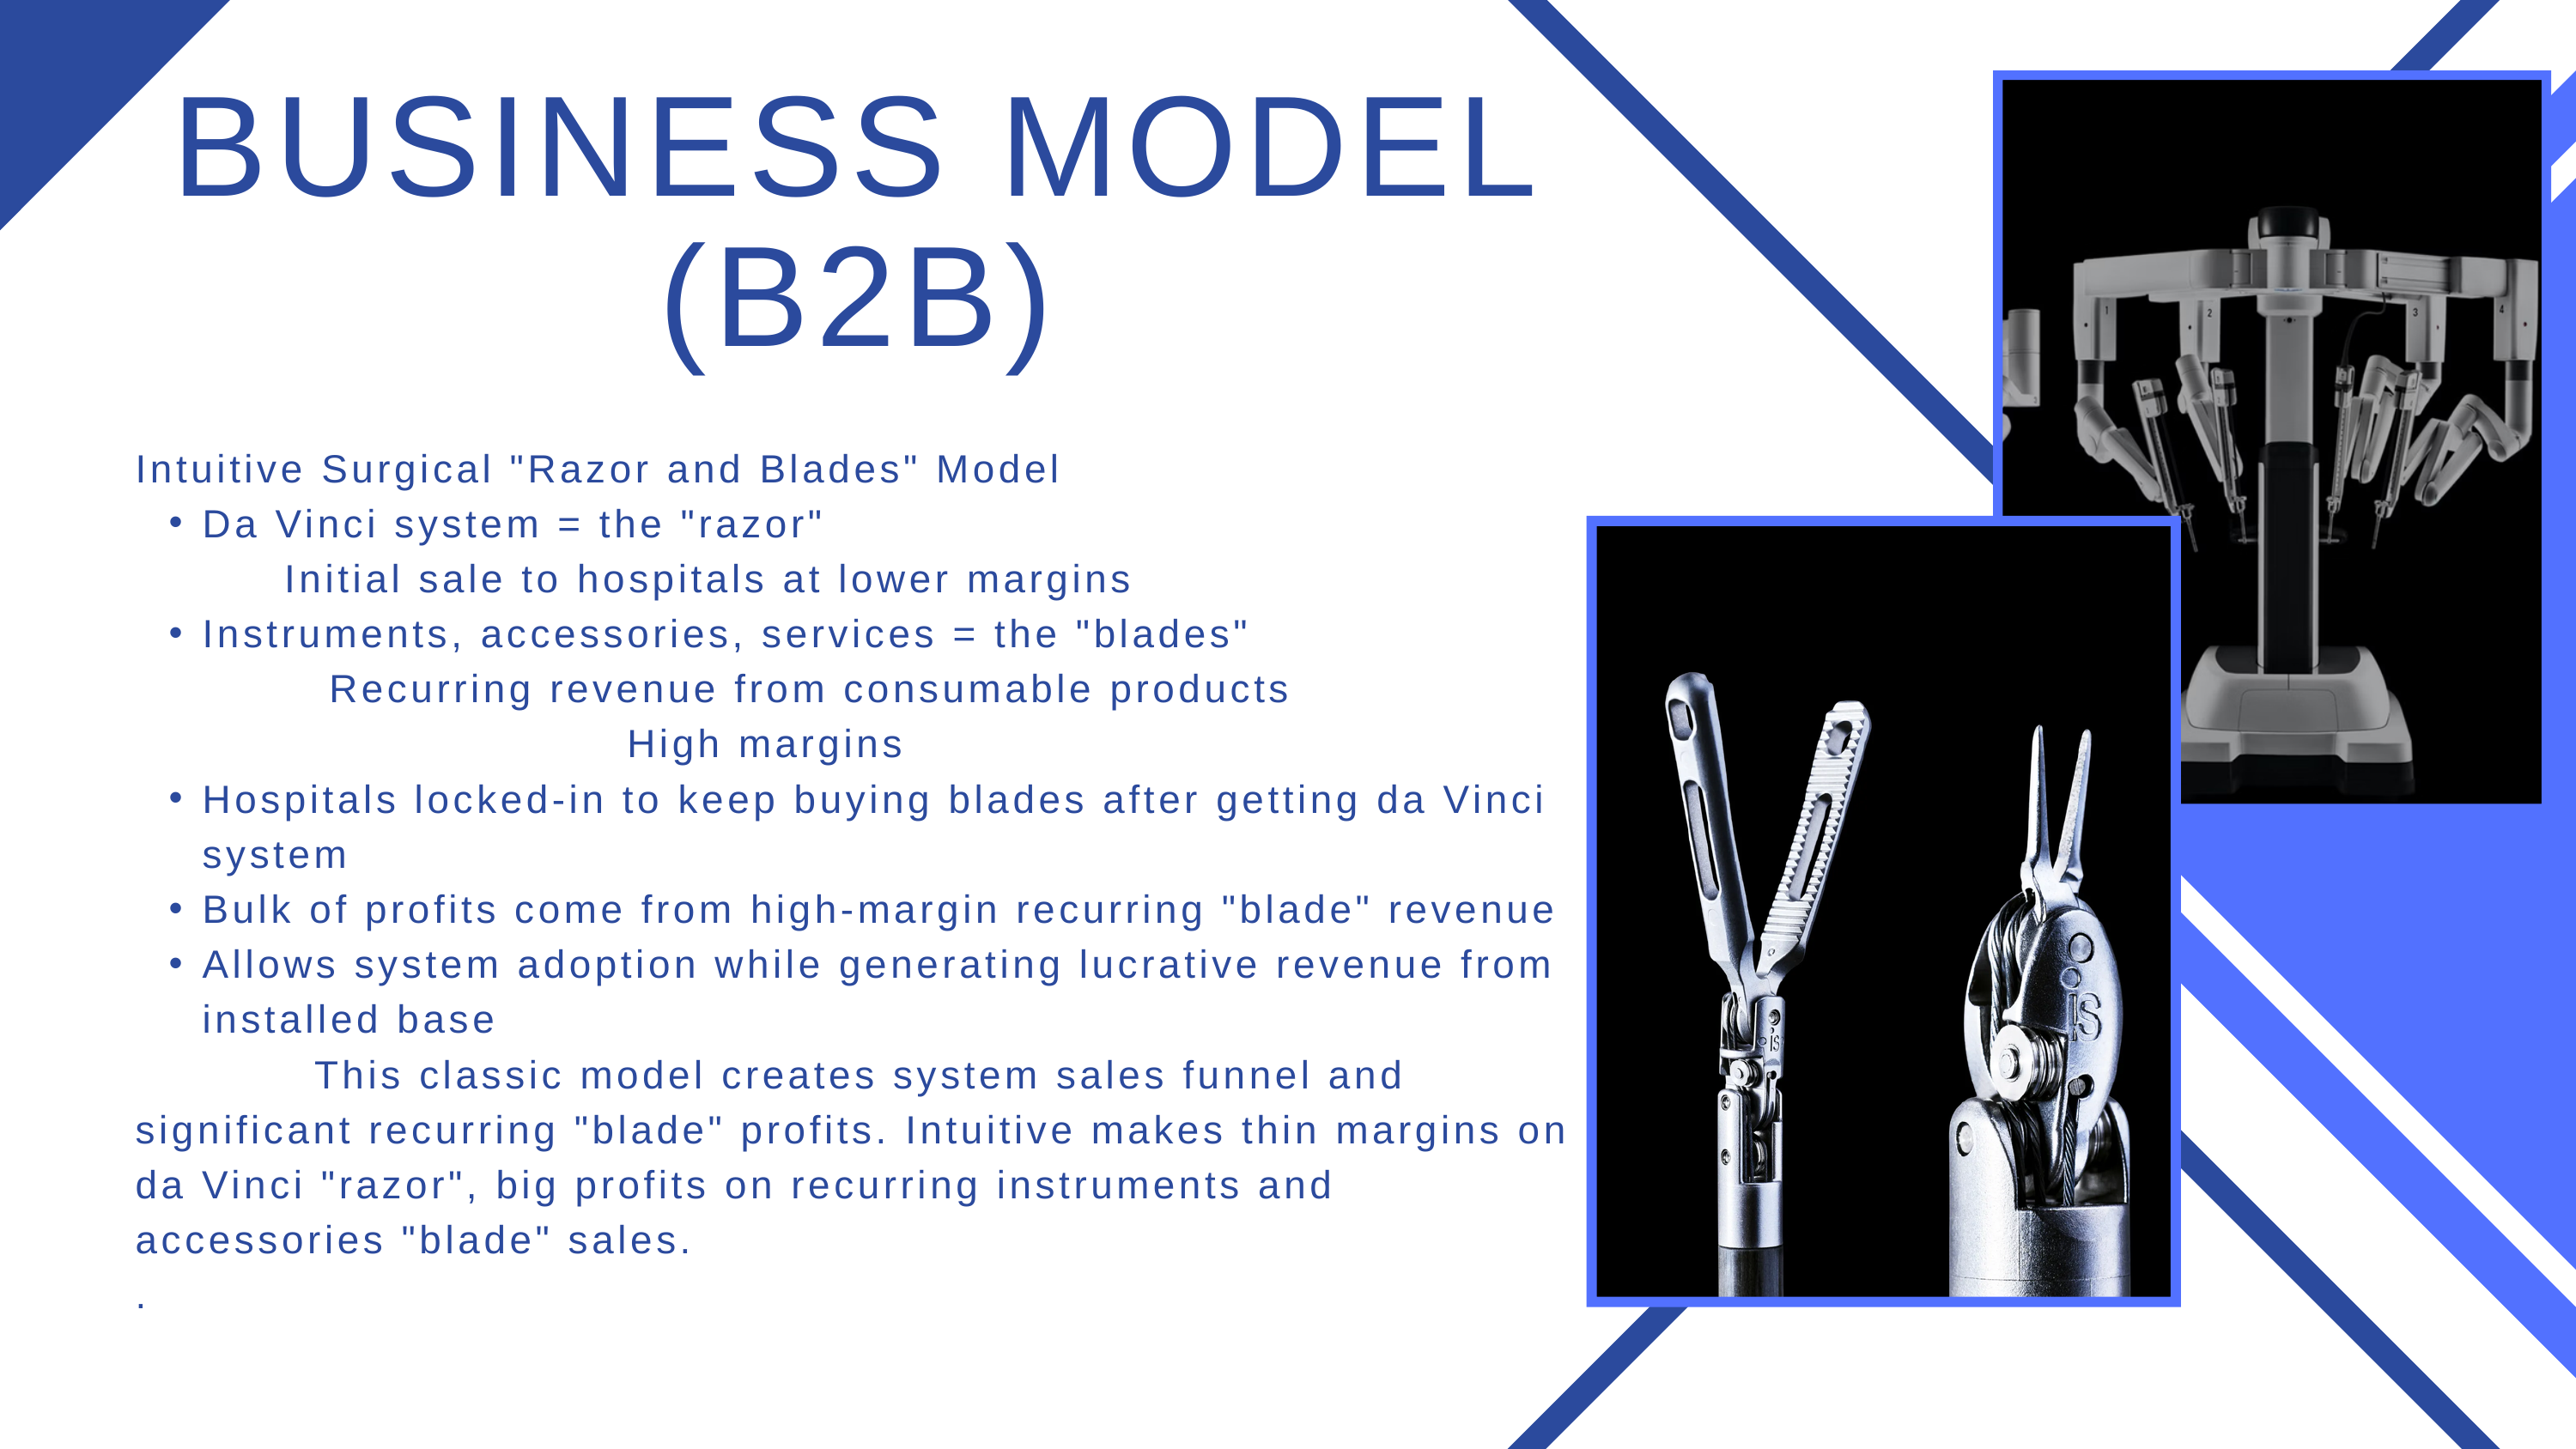

BUSINESS MODEL (B2B)

Intuitive Surgical "Razor and Blades" Model
Da Vinci system = the "razor"
          Initial sale to hospitals at lower margins
Instruments, accessories, services = the "blades"
             Recurring revenue from consumable products
                                 High margins
Hospitals locked-in to keep buying blades after getting da Vinci system
Bulk of profits come from high-margin recurring "blade" revenue
Allows system adoption while generating lucrative revenue from installed base
            This classic model creates system sales funnel and significant recurring "blade" profits. Intuitive makes thin margins on da Vinci "razor", big profits on recurring instruments and accessories "blade" sales.
.